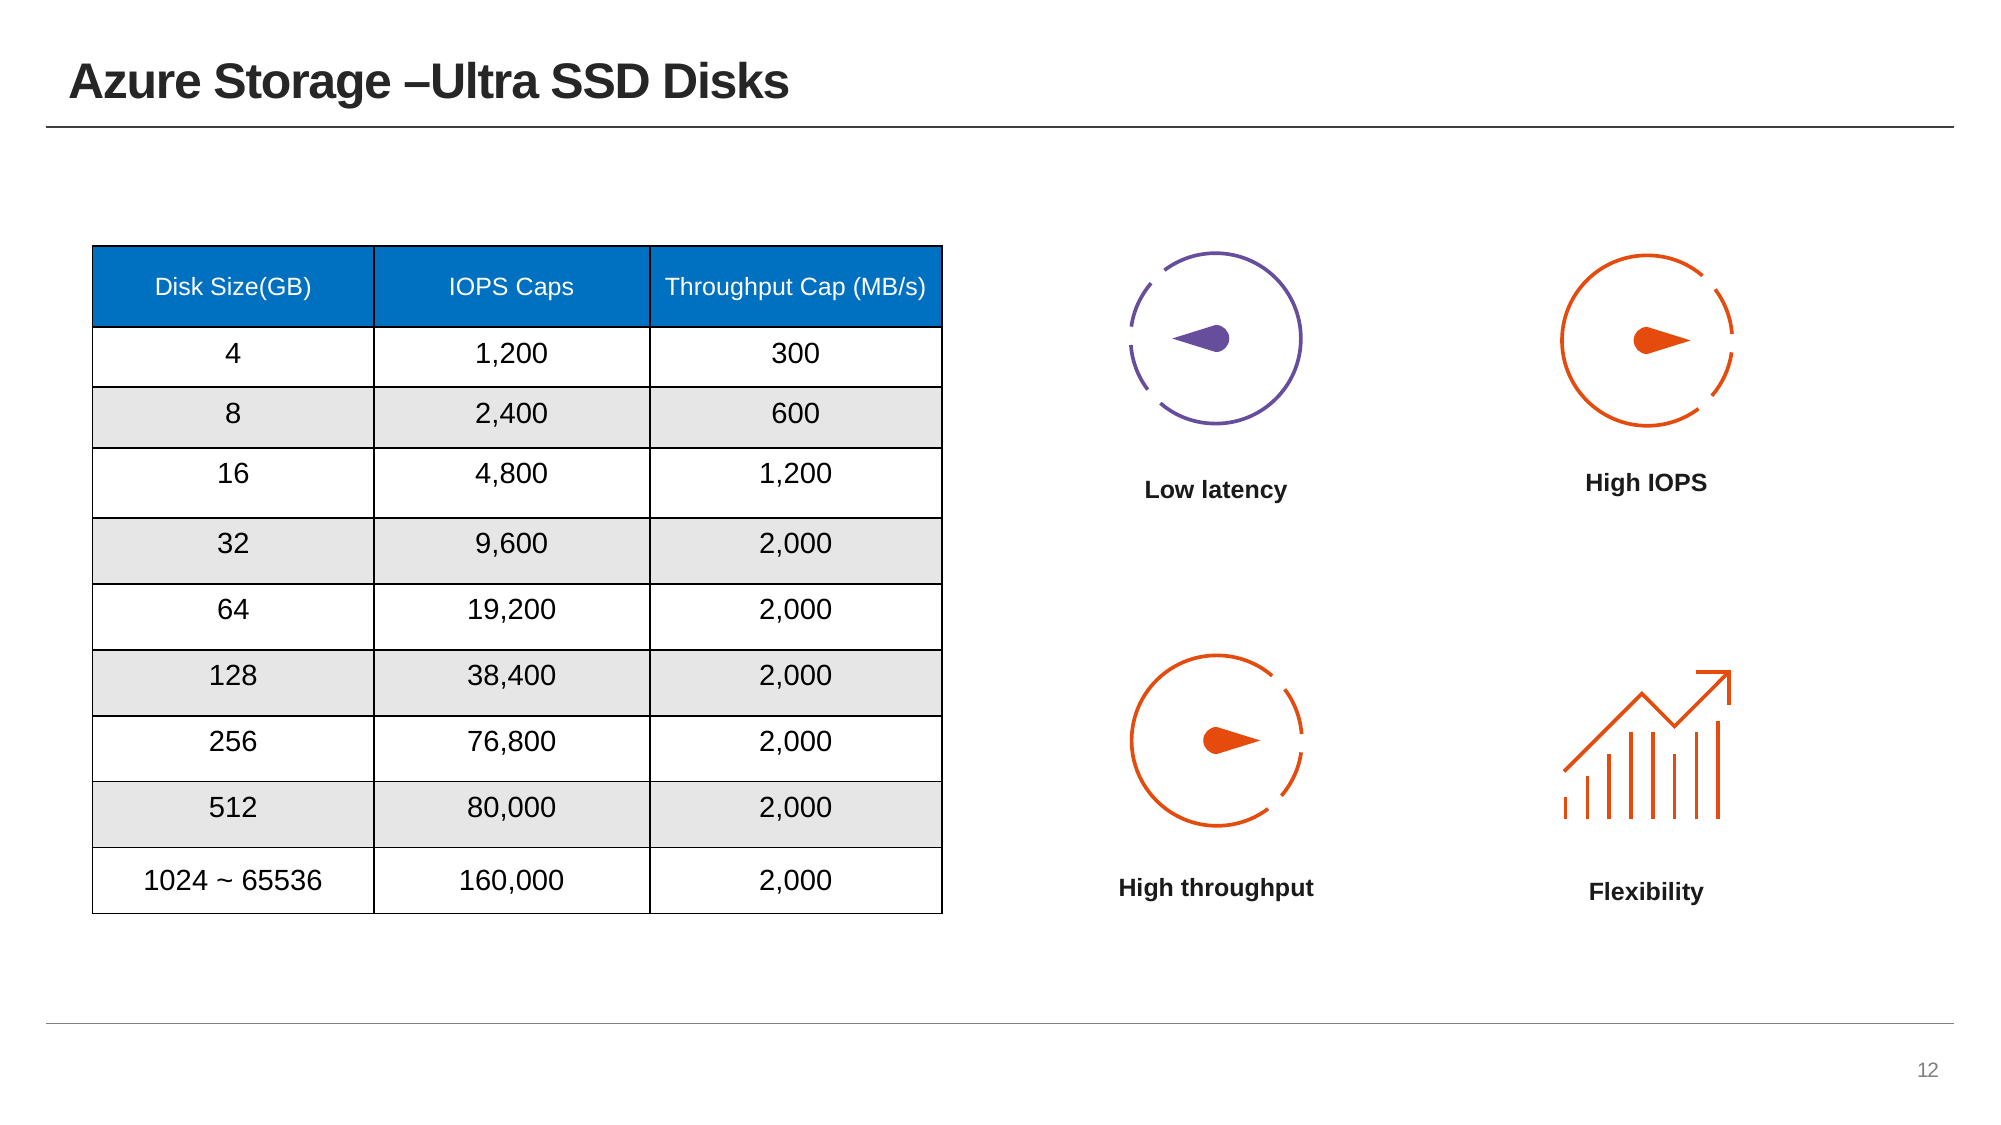

# Azure Storage –Ultra SSD Disks
| Disk Size(GB) | IOPS Caps | Throughput Cap (MB/s) |
| --- | --- | --- |
| 4 | 1,200 | 300 |
| 8 | 2,400 | 600 |
| 16 | 4,800 | 1,200 |
| 32 | 9,600 | 2,000 |
| 64 | 19,200 | 2,000 |
| 128 | 38,400 | 2,000 |
| 256 | 76,800 | 2,000 |
| 512 | 80,000 | 2,000 |
| 1024 ~ 65536 | 160,000 | 2,000 |

High IOPS
Low latency

High throughput
Flexibility